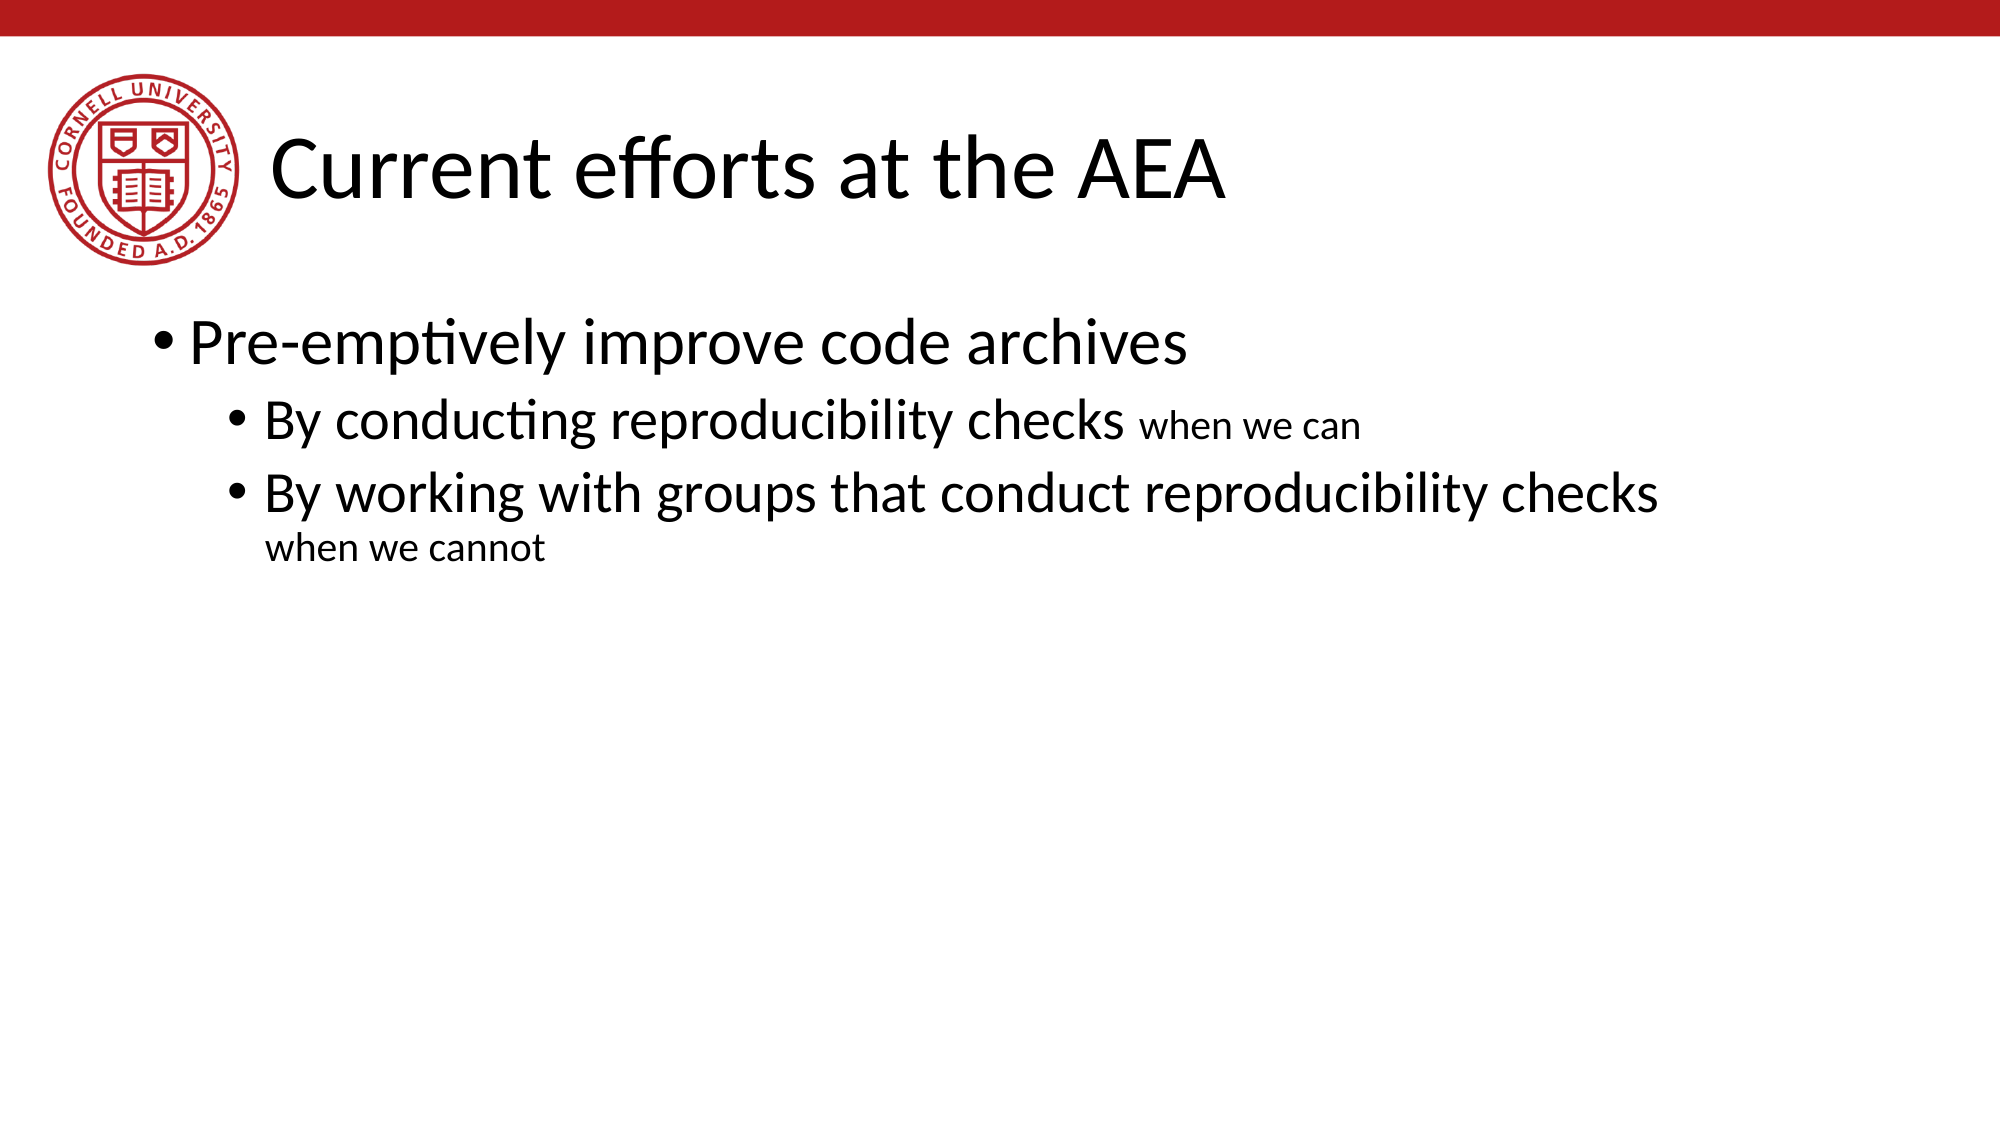

# Current efforts at the AEA
Pre-emptively improve code archives
By conducting reproducibility checks when we can
By working with groups that conduct reproducibility checks
when we cannot